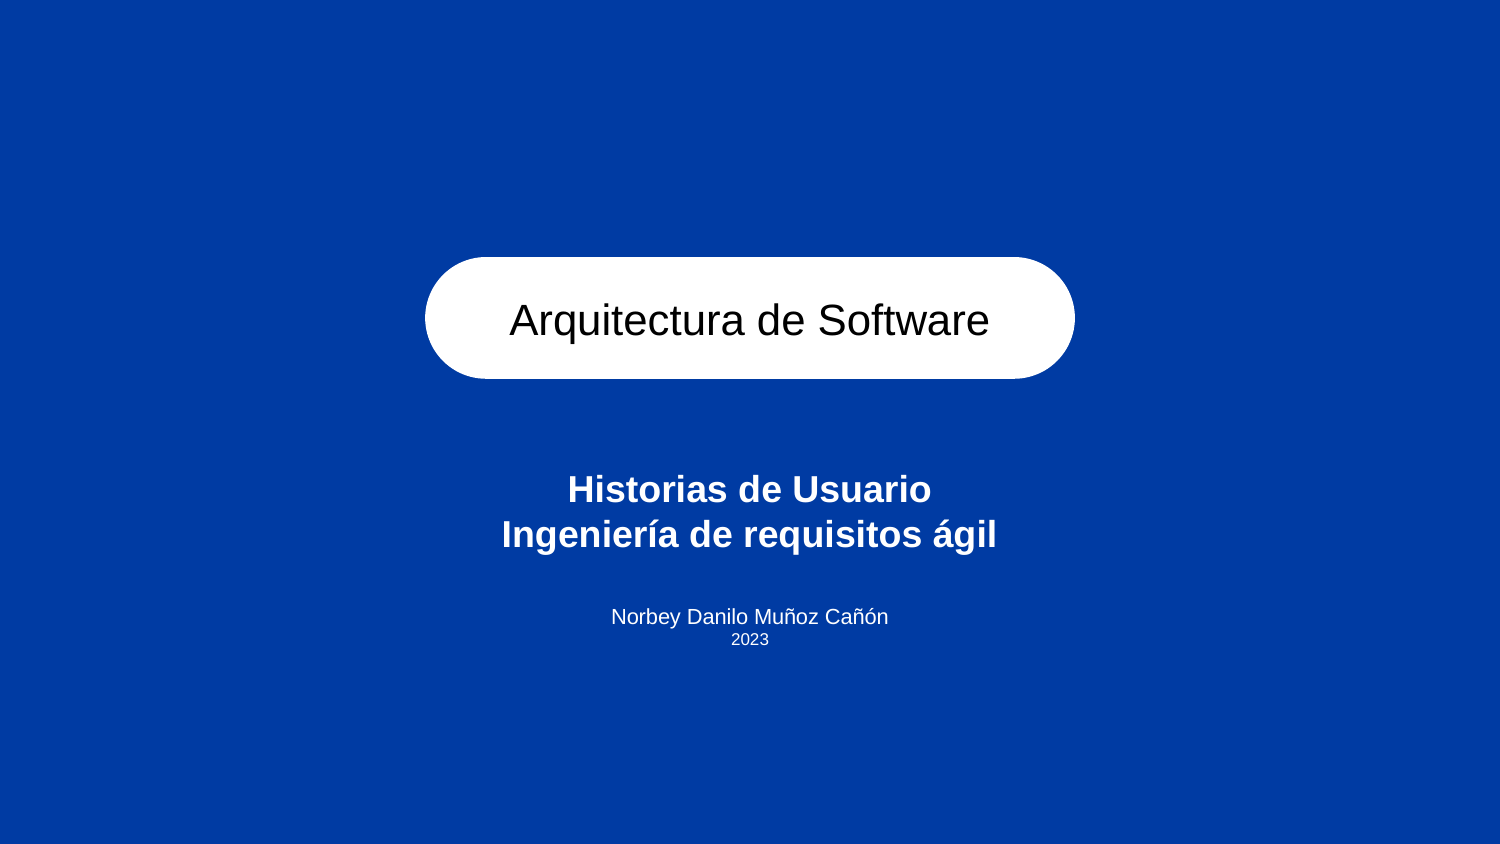

Arquitectura de Software
Historias de Usuario
Ingeniería de requisitos ágil
Norbey Danilo Muñoz Cañón
2023